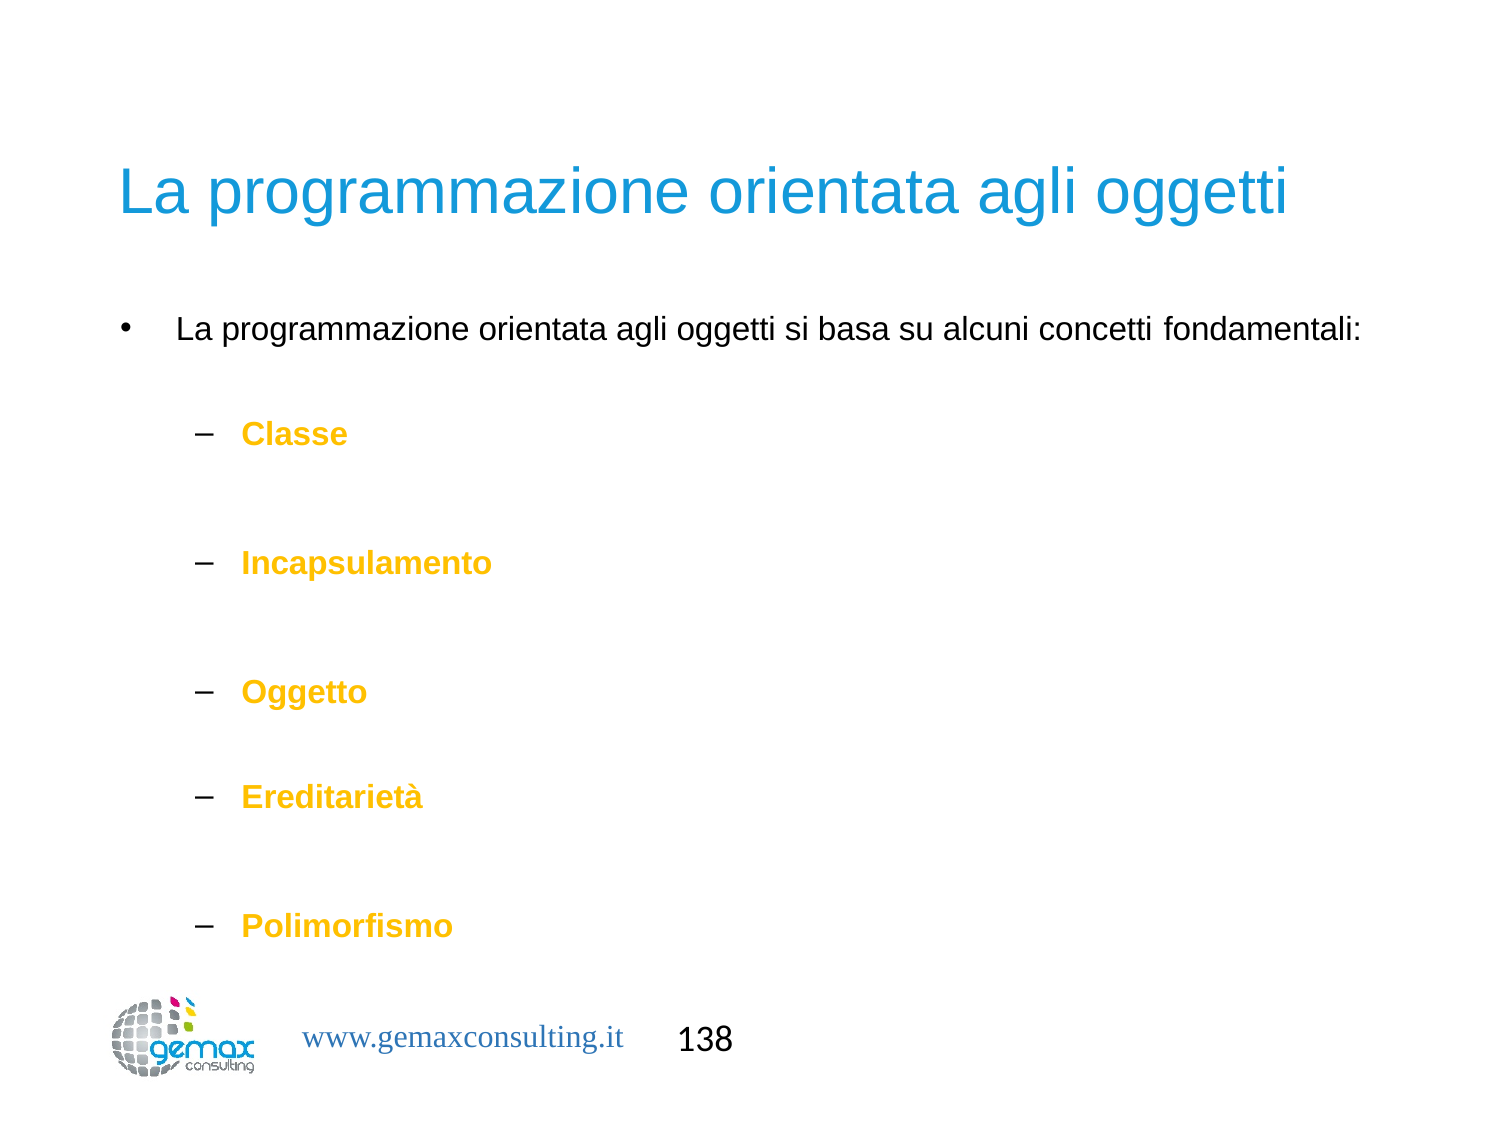

# La programmazione orientata agli oggetti
La programmazione orientata agli oggetti si basa su alcuni concetti fondamentali:

Classe

Incapsulamento

Oggetto

Ereditarietà

Polimorfismo

138